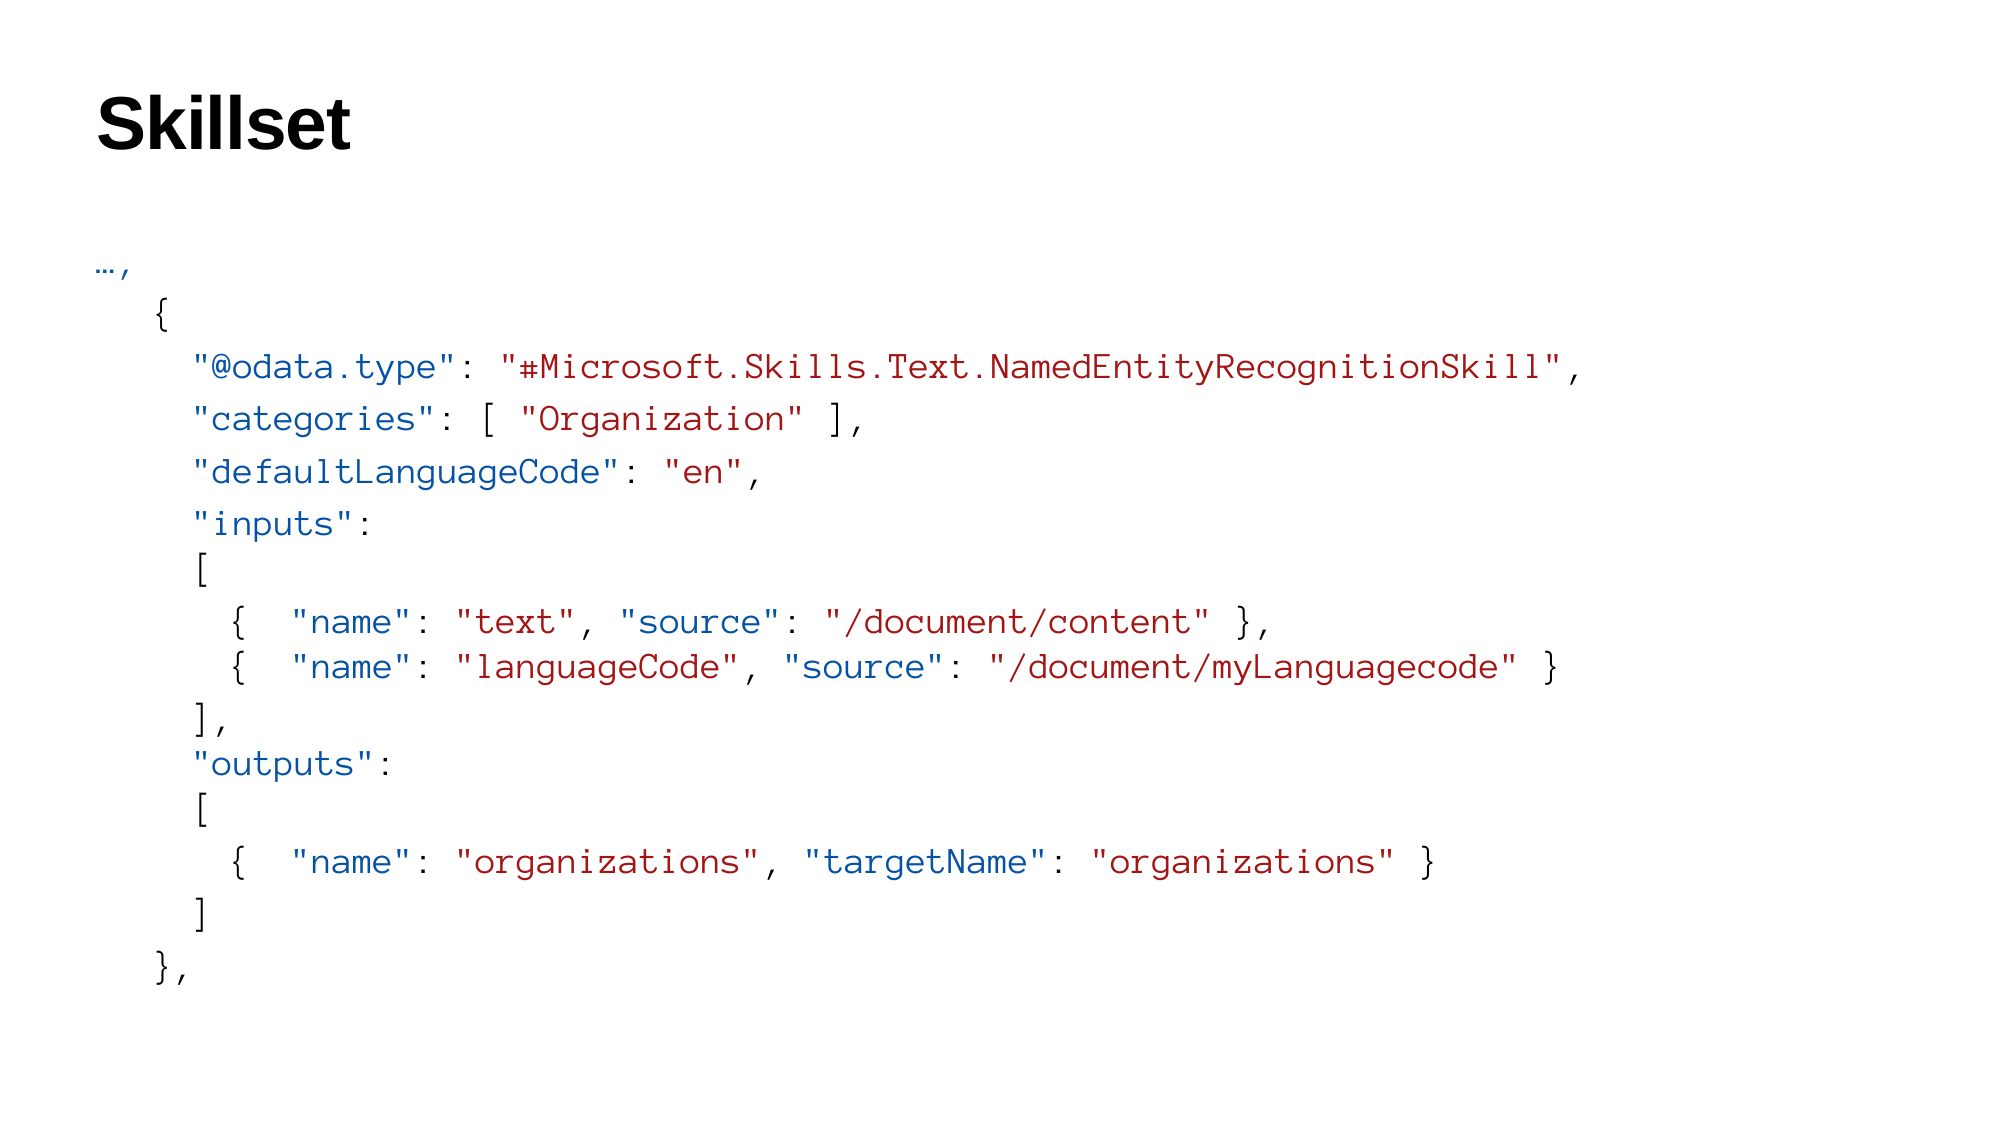

# Skillset
…,
{
"@odata.type": "#Microsoft.Skills.Text.NamedEntityRecognitionSkill",
"categories": [ "Organization" ],
"defaultLanguageCode": "en",
"inputs":
[
{  "name": "text", "source": "/document/content" },
{  "name": "languageCode", "source": "/document/myLanguagecode" }
],
"outputs":
[
{  "name": "organizations", "targetName": "organizations" }
]
},